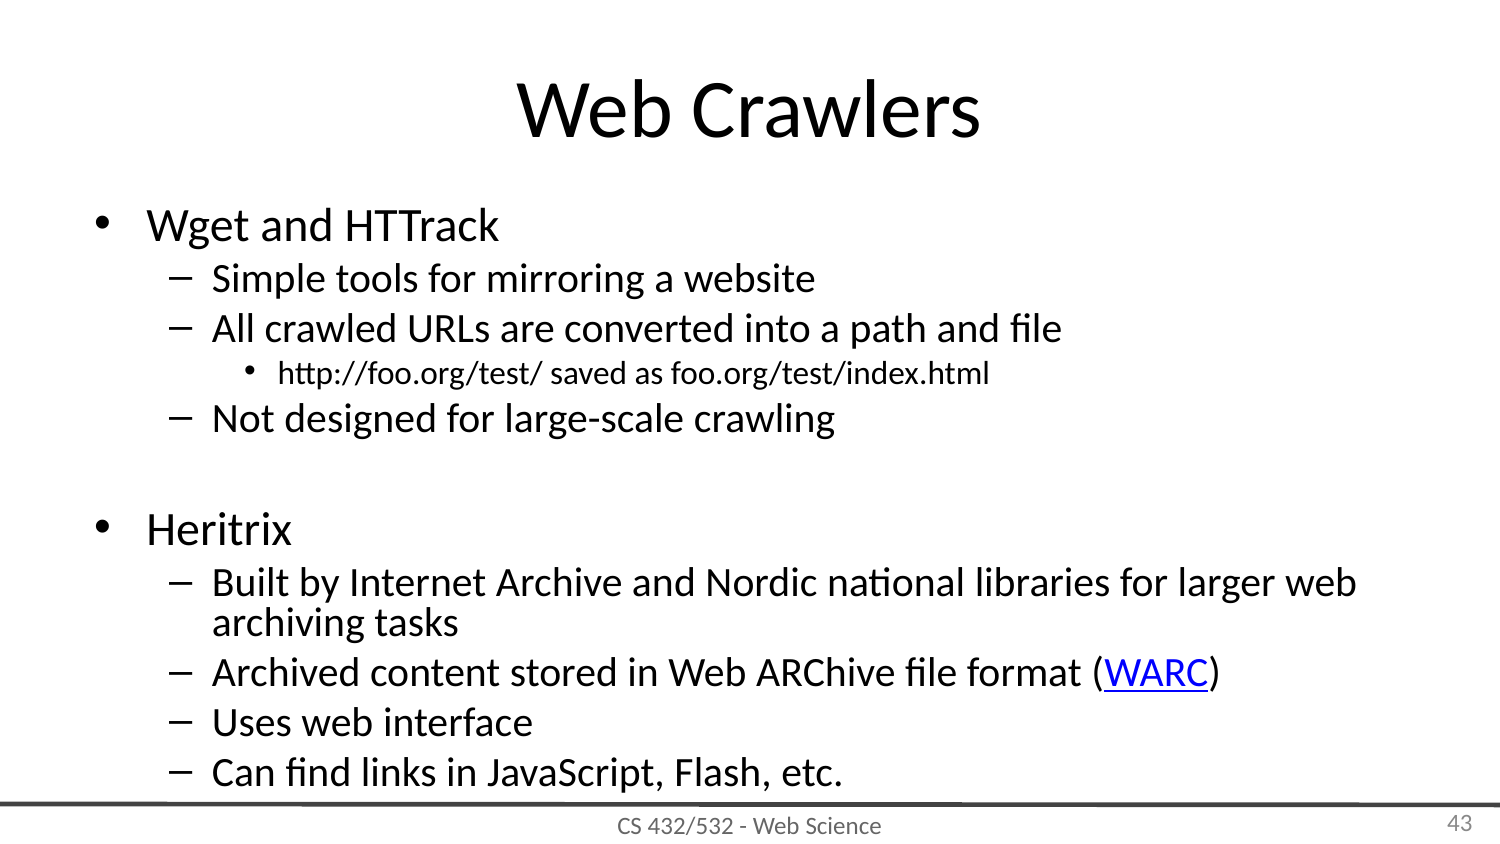

Web Crawlers
Wget and HTTrack
Simple tools for mirroring a website
All crawled URLs are converted into a path and file
http://foo.org/test/ saved as foo.org/test/index.html
Not designed for large-scale crawling

Heritrix
Built by Internet Archive and Nordic national libraries for larger web archiving tasks
Archived content stored in Web ARChive file format (WARC)
Uses web interface
Can find links in JavaScript, Flash, etc.
43